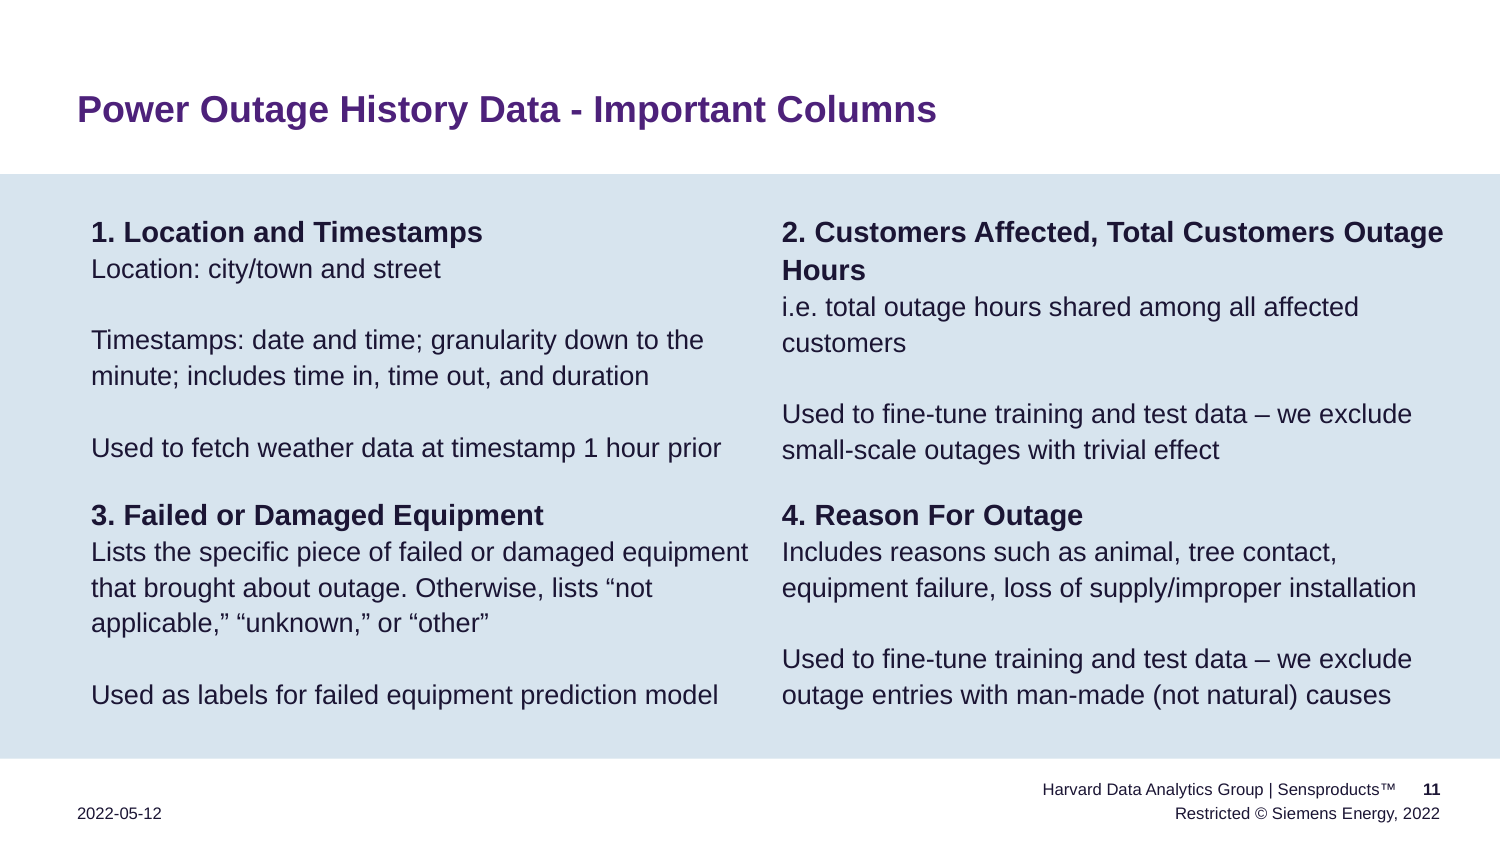

# Power Outage History Data - Important Columns
1. Location and Timestamps
Location: city/town and street

Timestamps: date and time; granularity down to the minute; includes time in, time out, and duration

Used to fetch weather data at timestamp 1 hour prior
2. Customers Affected, Total Customers Outage Hours
i.e. total outage hours shared among all affected customers

Used to fine-tune training and test data – we exclude small-scale outages with trivial effect
3. Failed or Damaged Equipment
Lists the specific piece of failed or damaged equipment that brought about outage. Otherwise, lists “not applicable,” “unknown,” or “other”

Used as labels for failed equipment prediction model

4. Reason For Outage
Includes reasons such as animal, tree contact, equipment failure, loss of supply/improper installation

Used to fine-tune training and test data – we exclude outage entries with man-made (not natural) causes